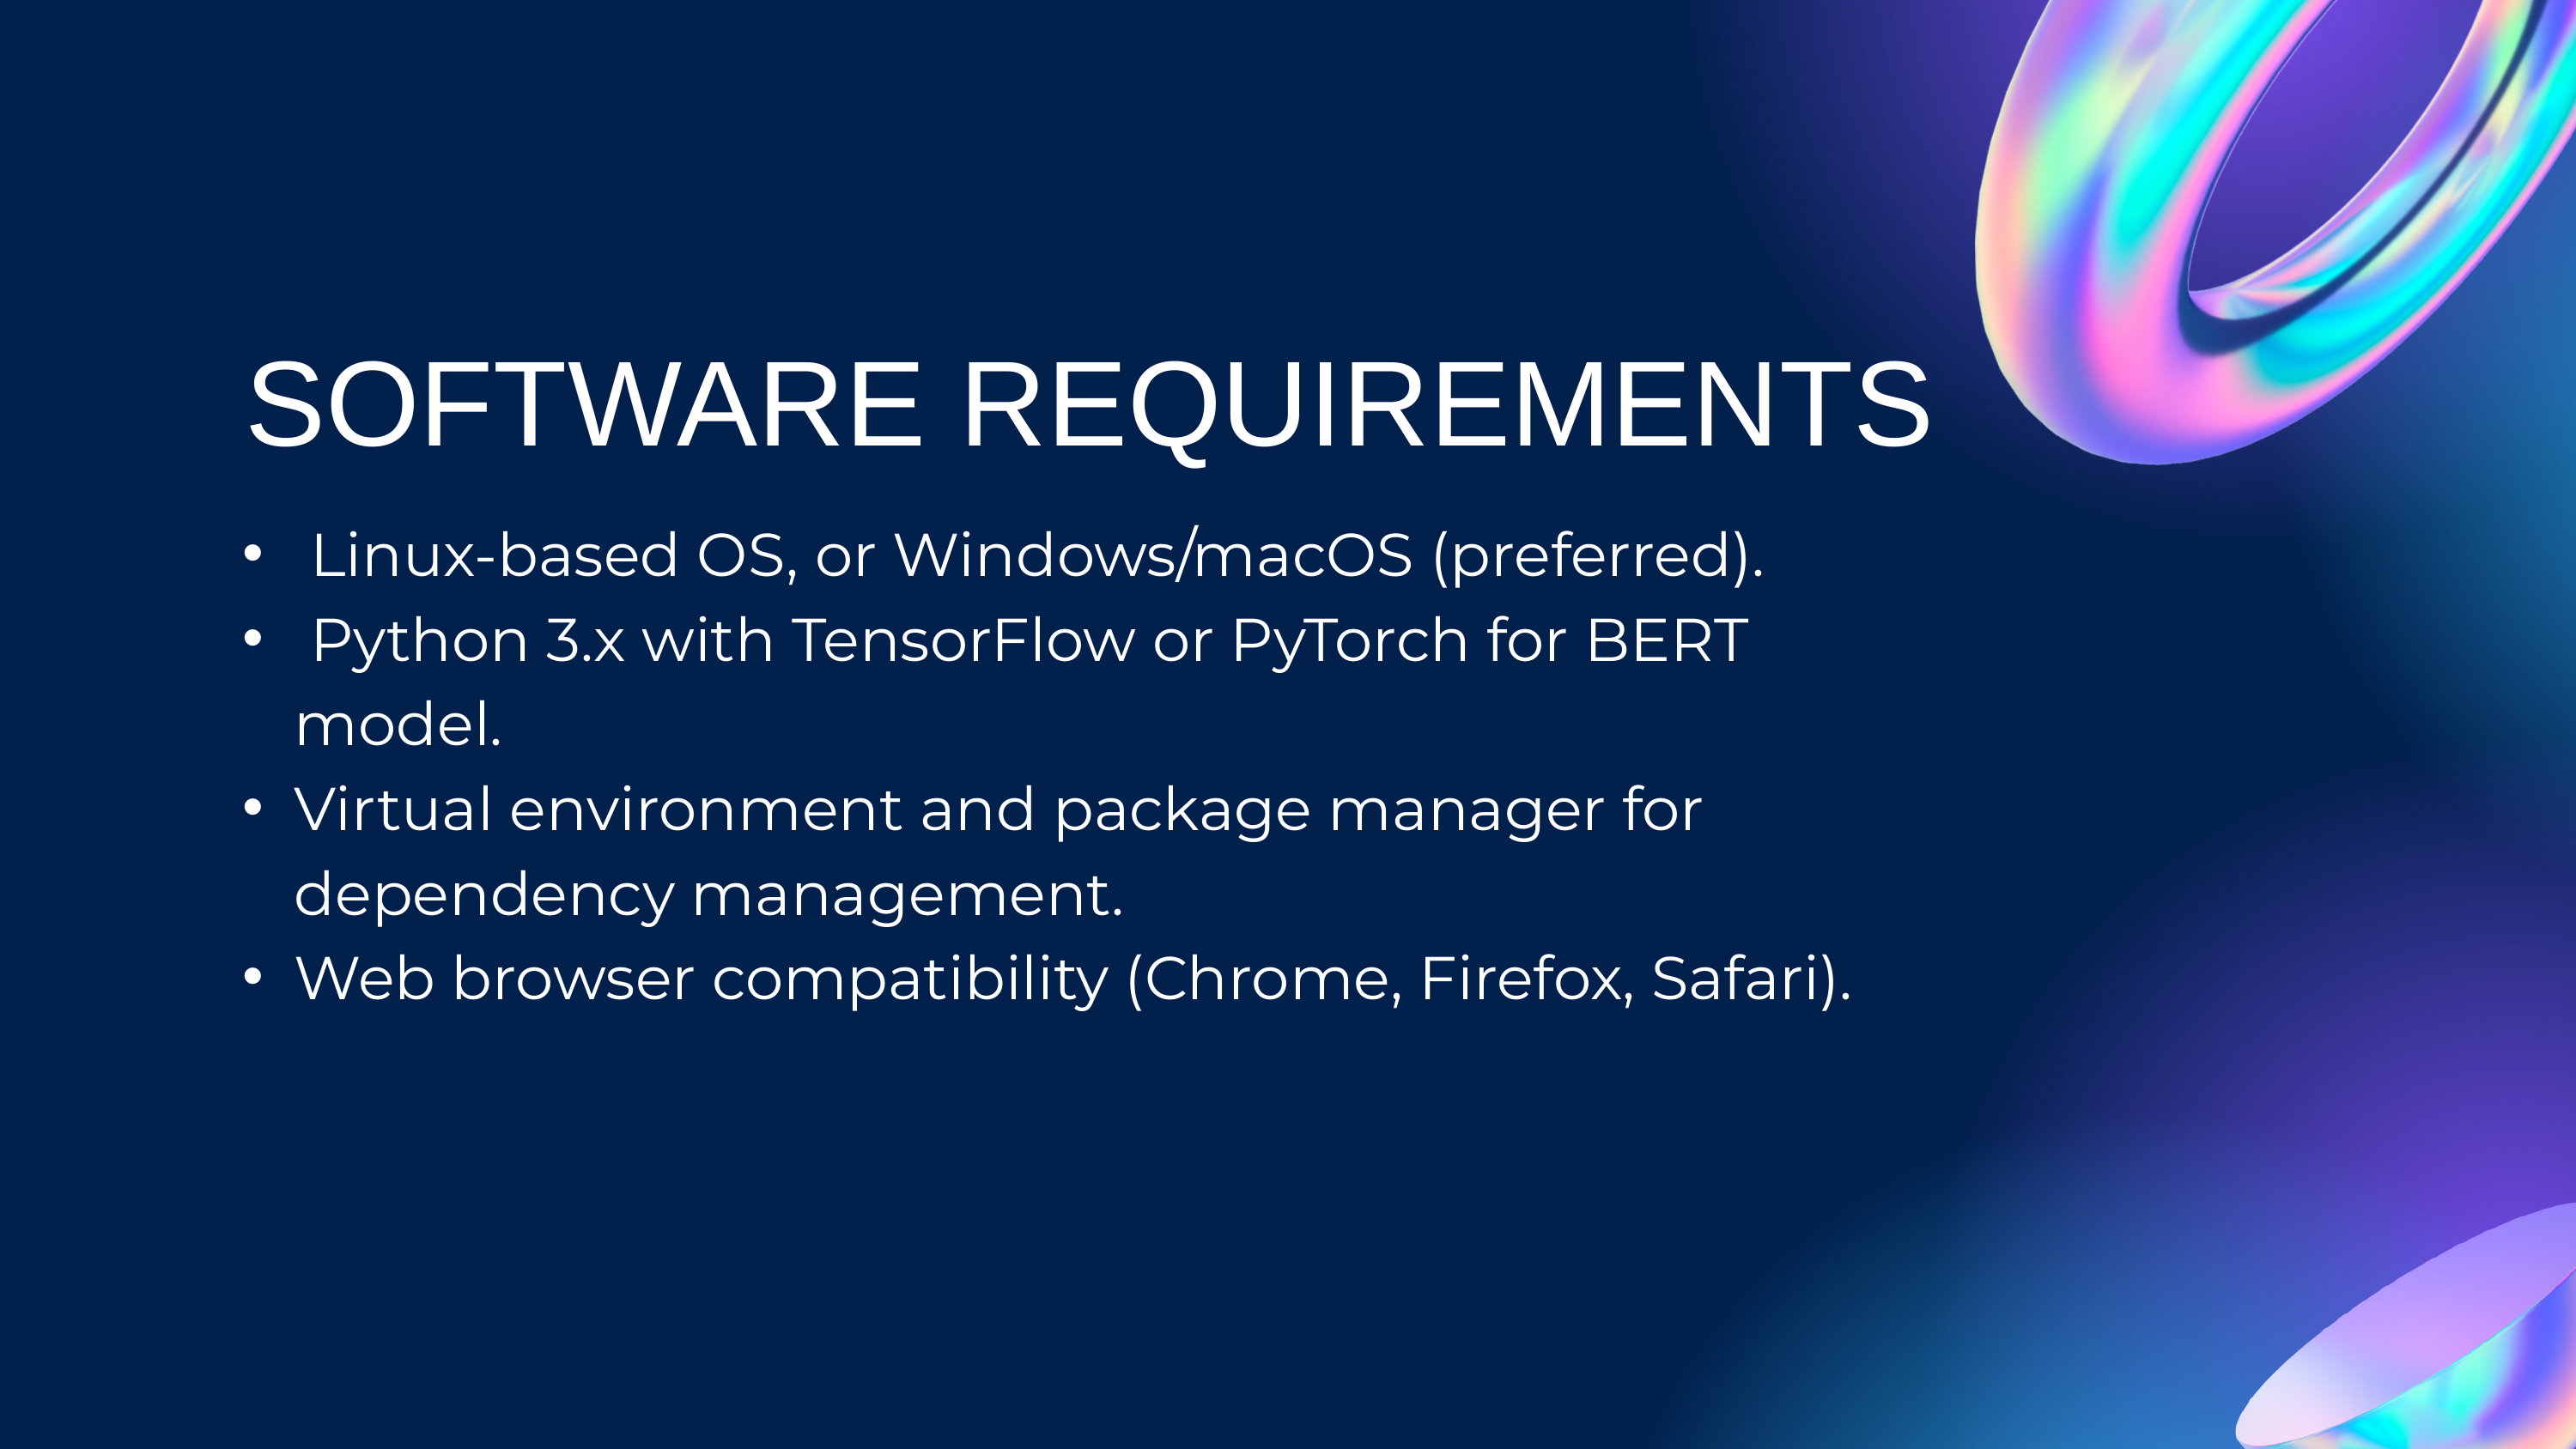

SOFTWARE REQUIREMENTS
 Linux-based OS, or Windows/macOS (preferred).
 Python 3.x with TensorFlow or PyTorch for BERT model.
Virtual environment and package manager for dependency management.
Web browser compatibility (Chrome, Firefox, Safari).